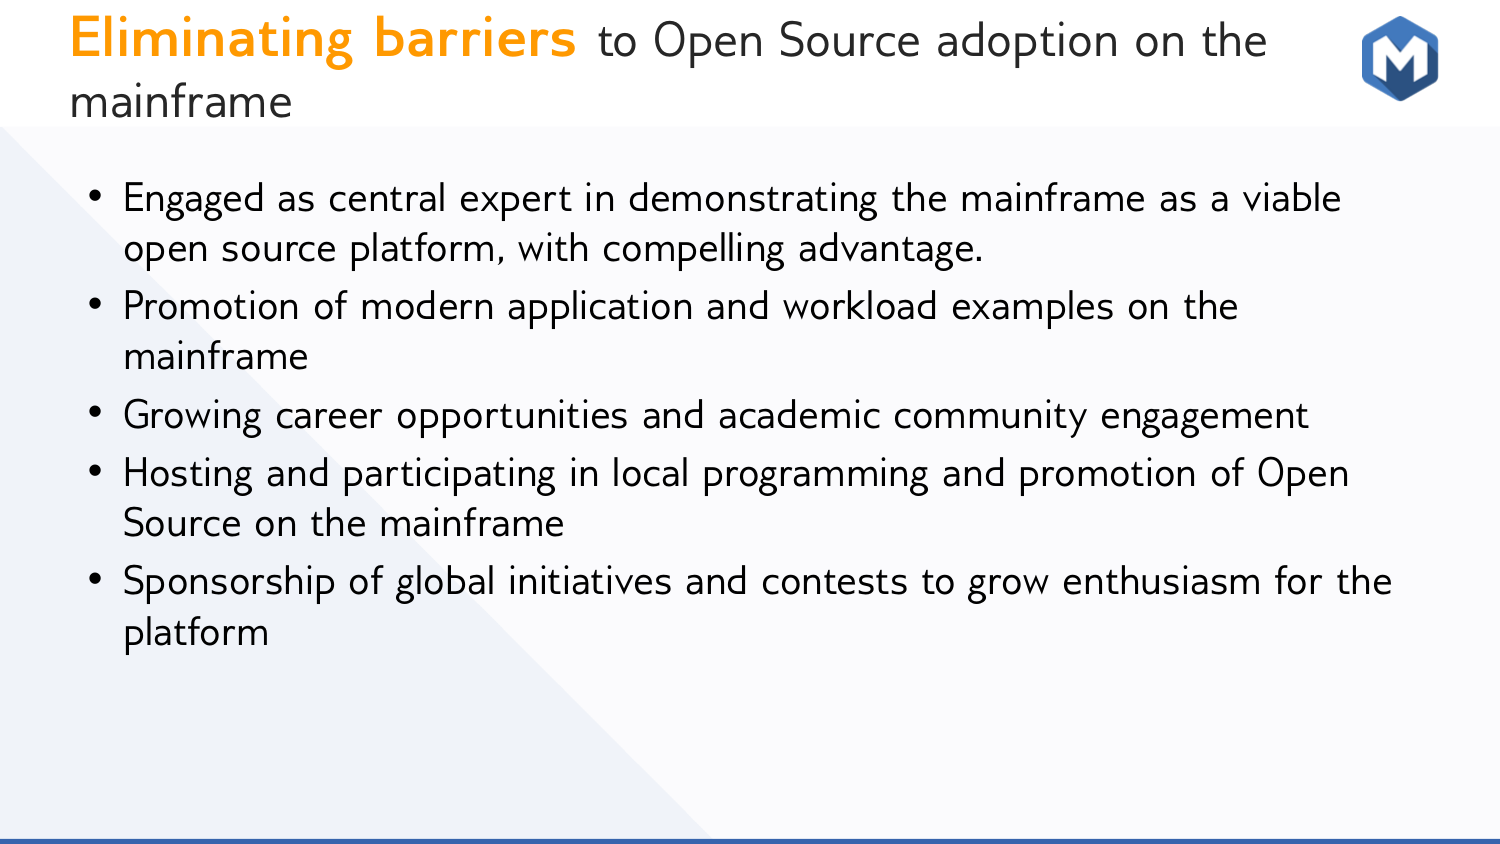

# Eliminating barriers to Open Source adoption on the mainframe
Engaged as central expert in demonstrating the mainframe as a viable open source platform, with compelling advantage.
Promotion of modern application and workload examples on the mainframe
Growing career opportunities and academic community engagement
Hosting and participating in local programming and promotion of Open Source on the mainframe
Sponsorship of global initiatives and contests to grow enthusiasm for the platform